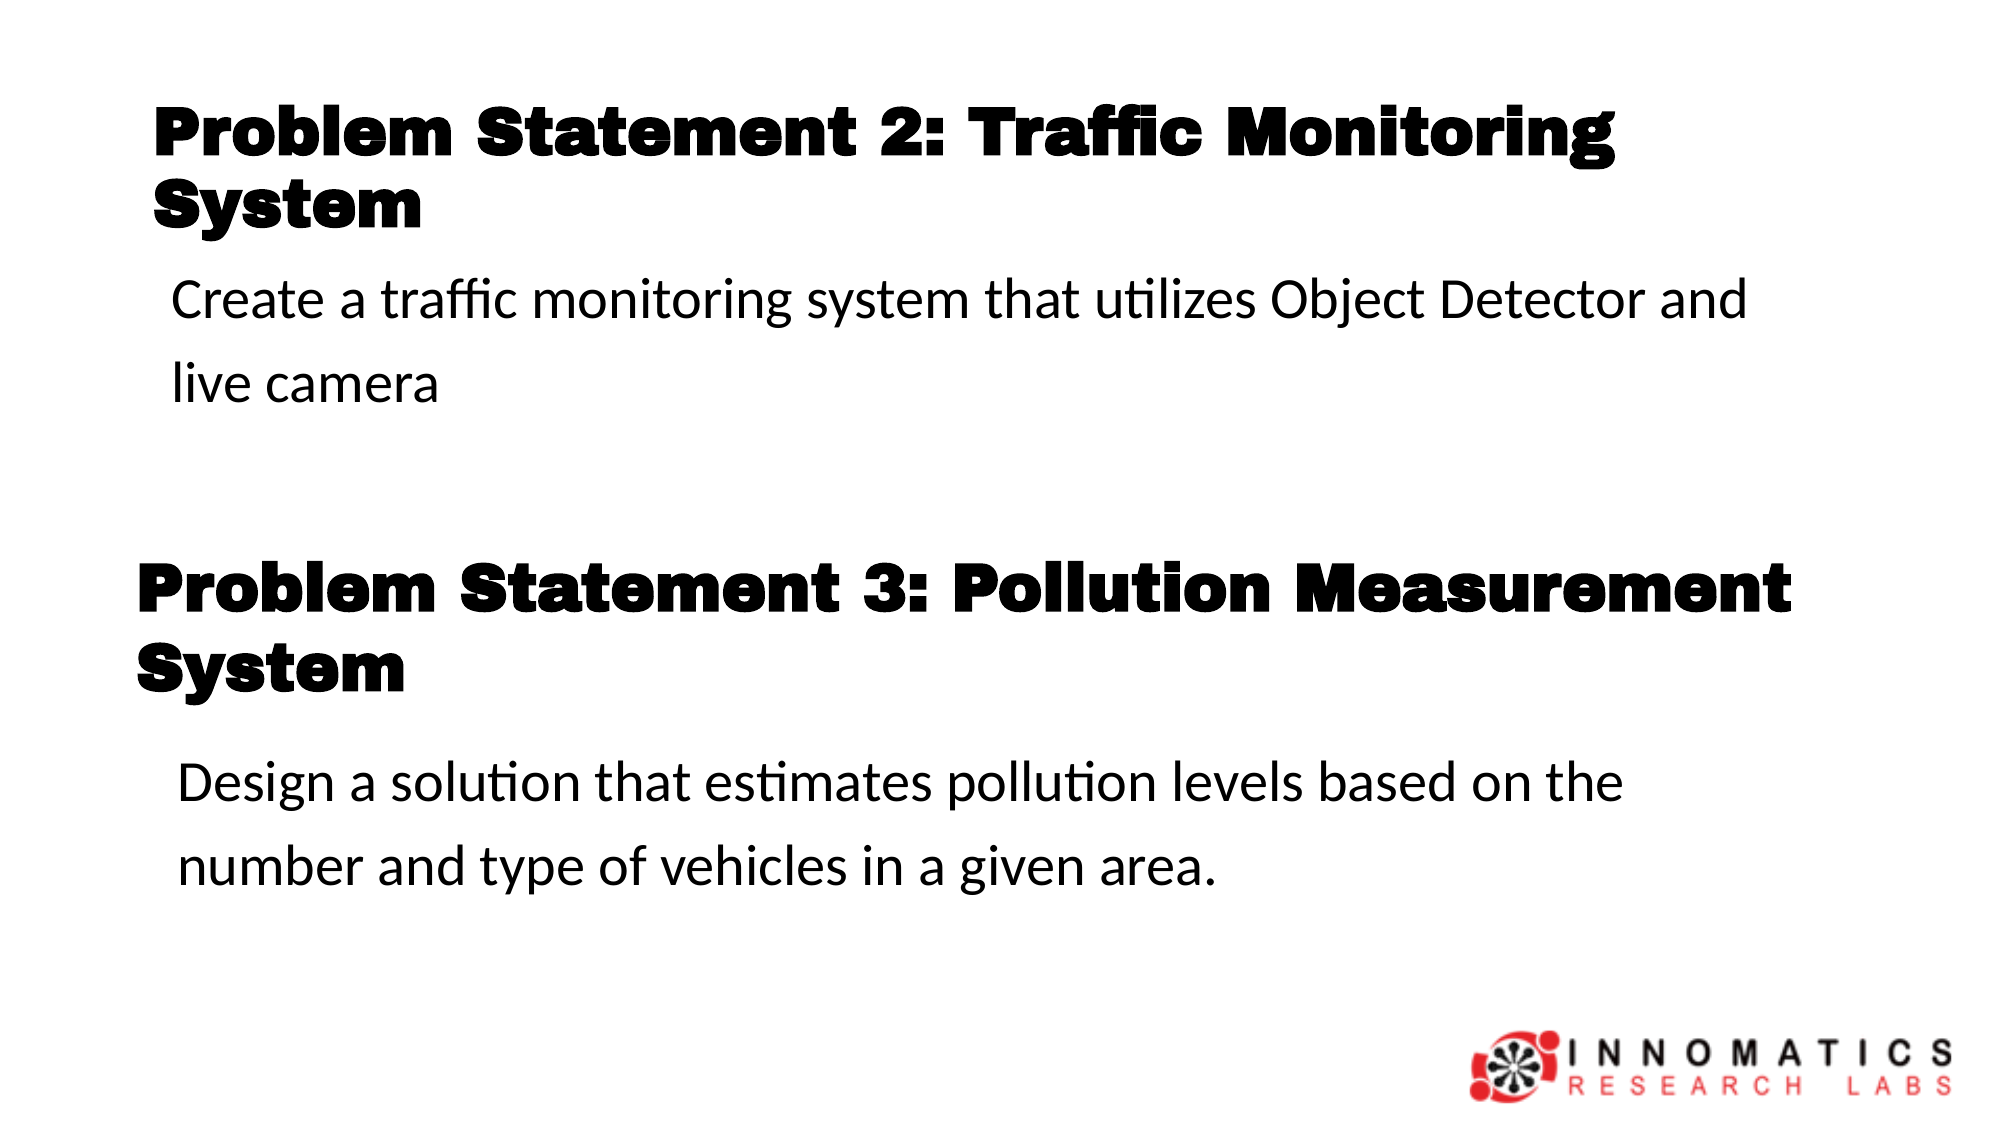

# Problem Statement 2: Traffic Monitoring System
Create a traffic monitoring system that utilizes Object Detector and
live camera
Problem Statement 3: Pollution Measurement System
Design a solution that estimates pollution levels based on the
number and type of vehicles in a given area.